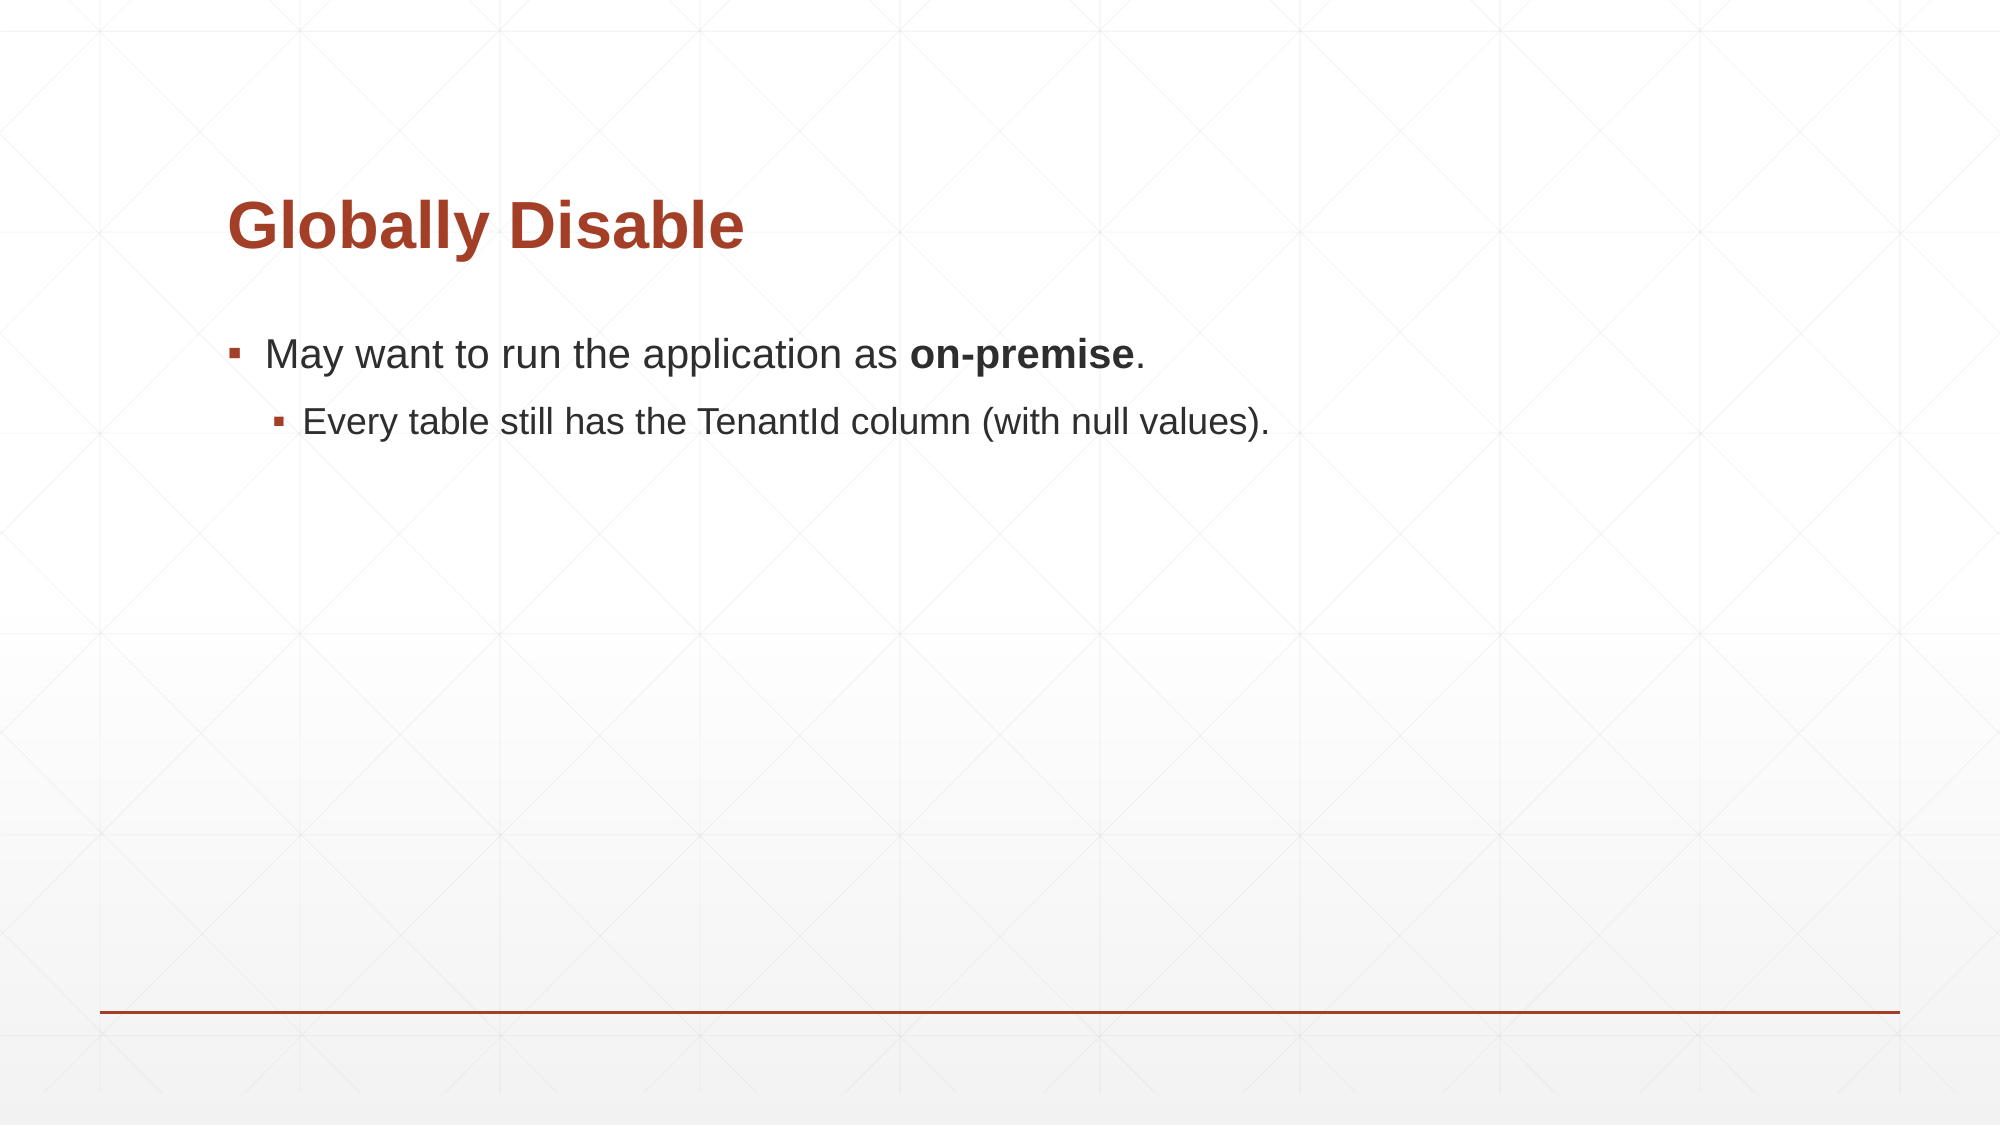

# Globally Disable
May want to run the application as on-premise.
Every table still has the TenantId column (with null values).